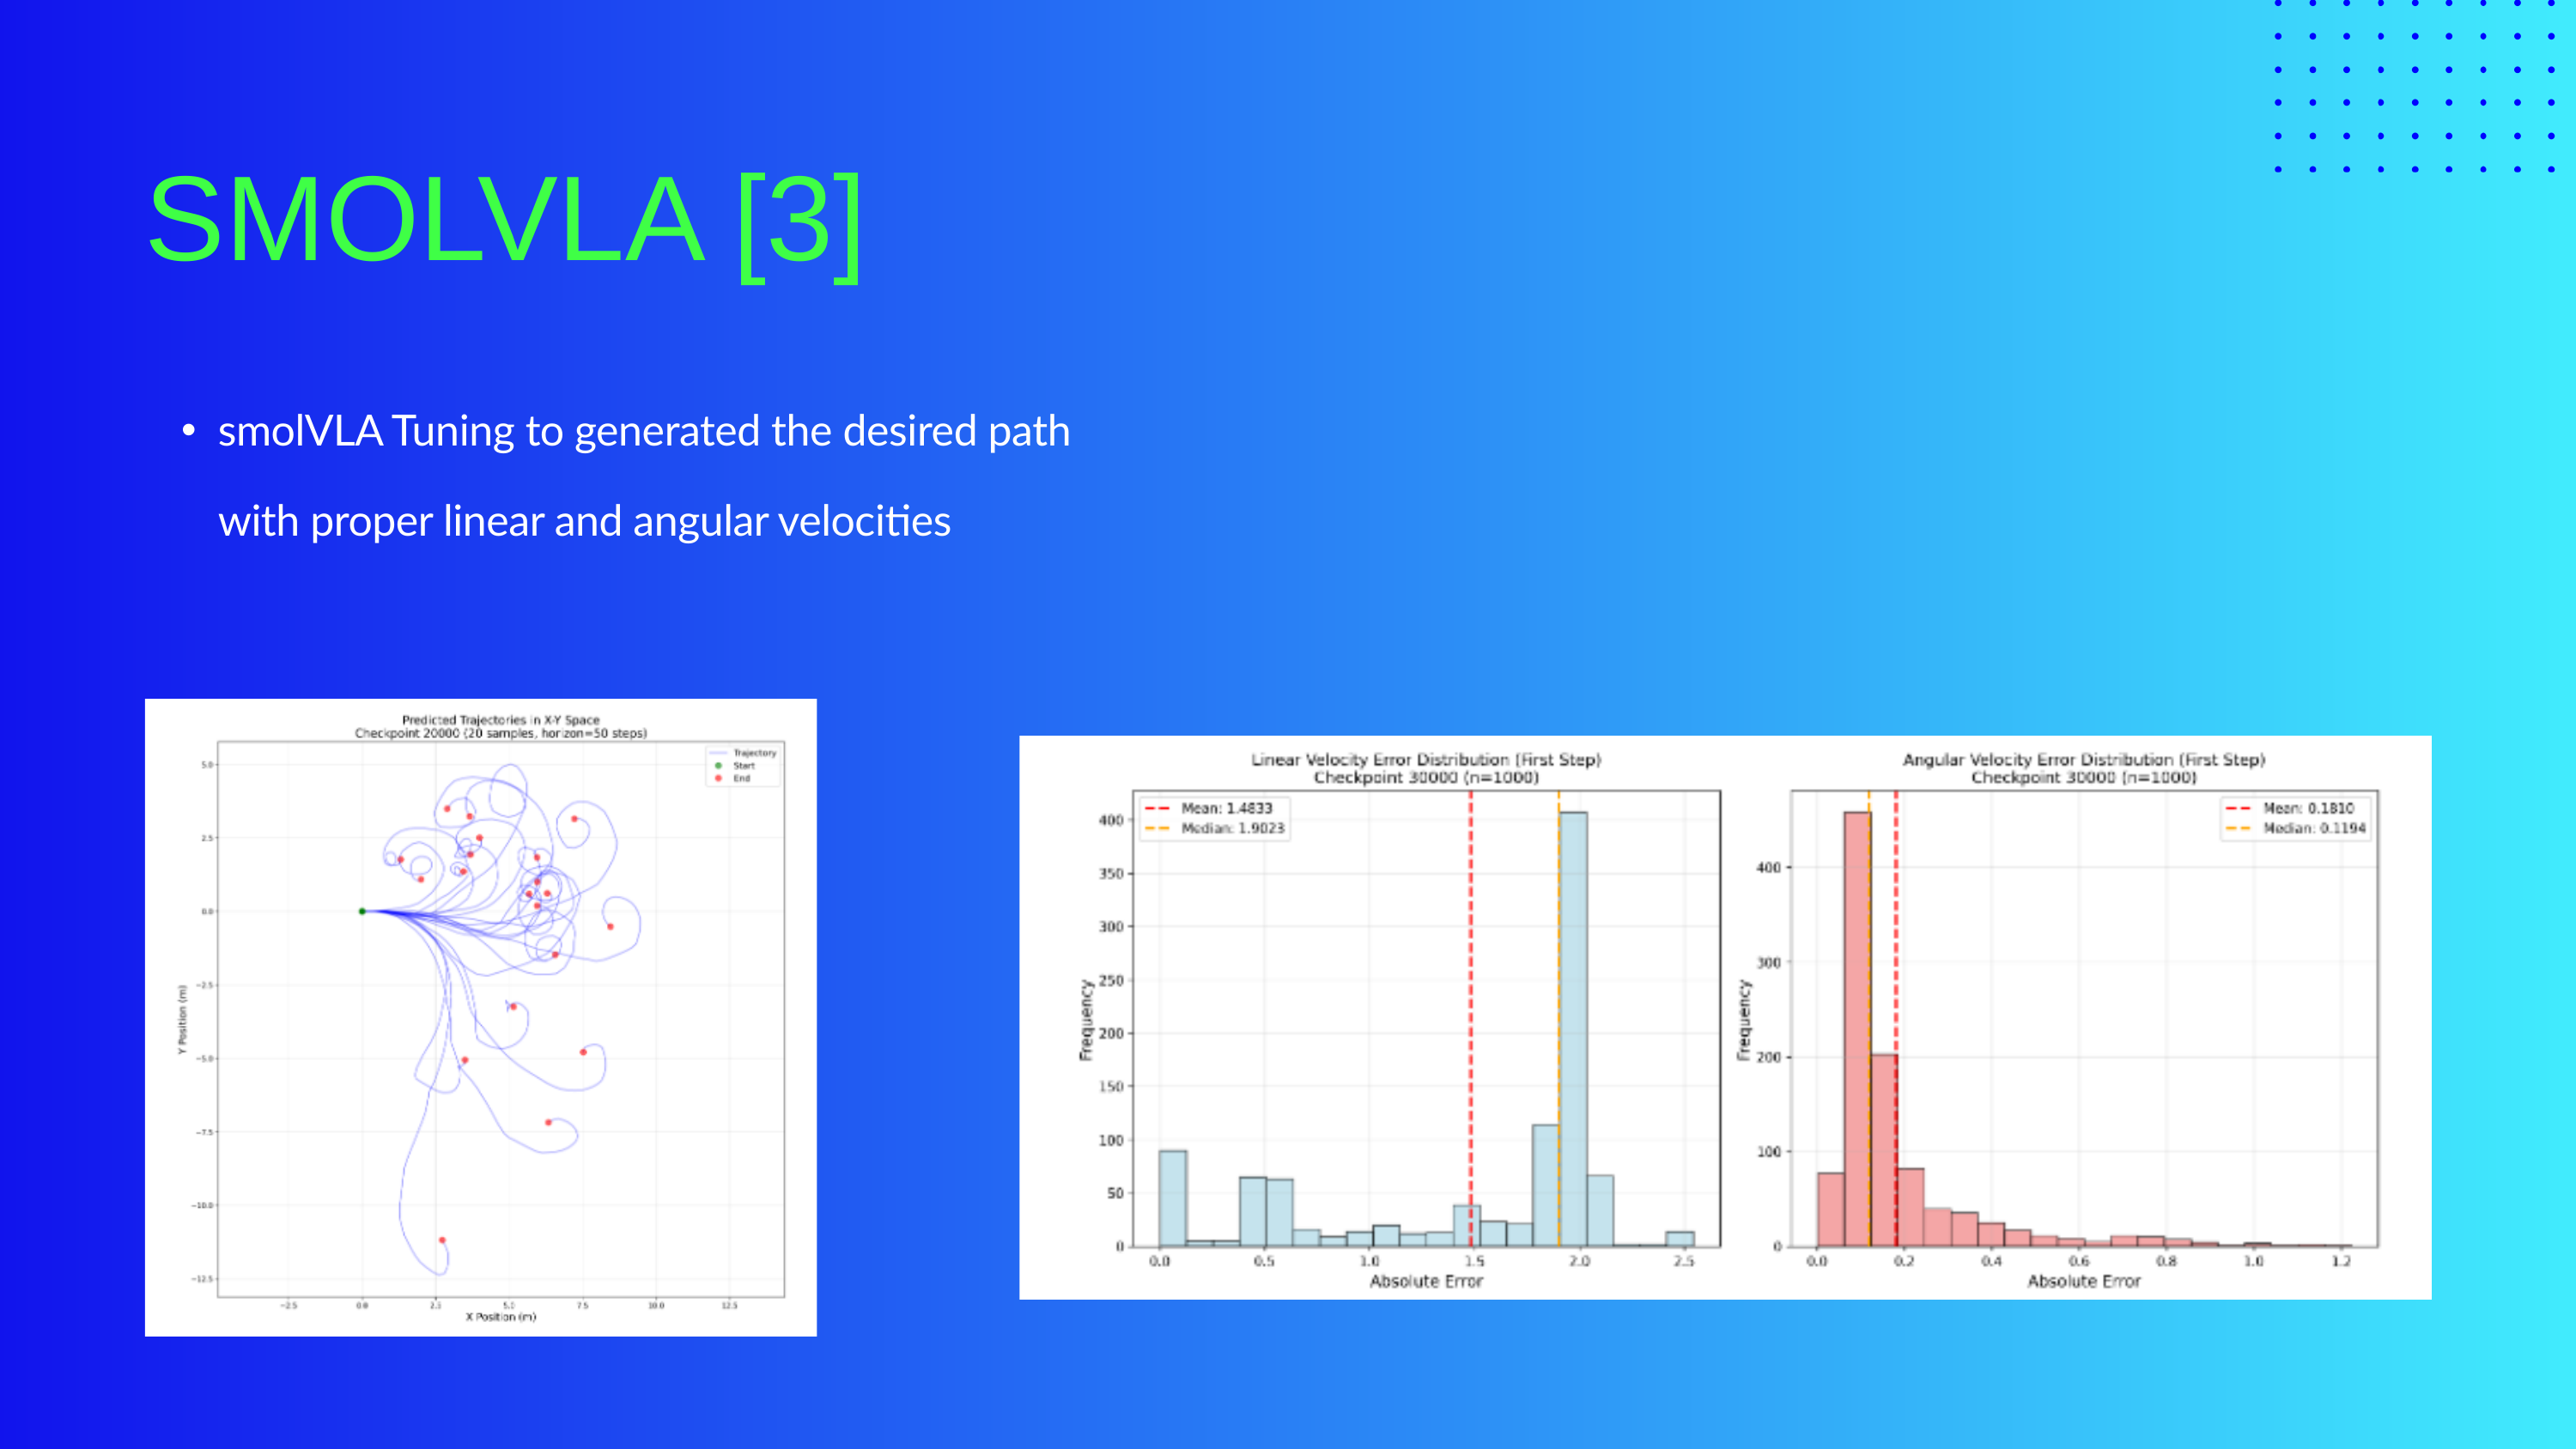

SMOLVLA [3]
smolVLA Tuning to generated the desired path with proper linear and angular velocities